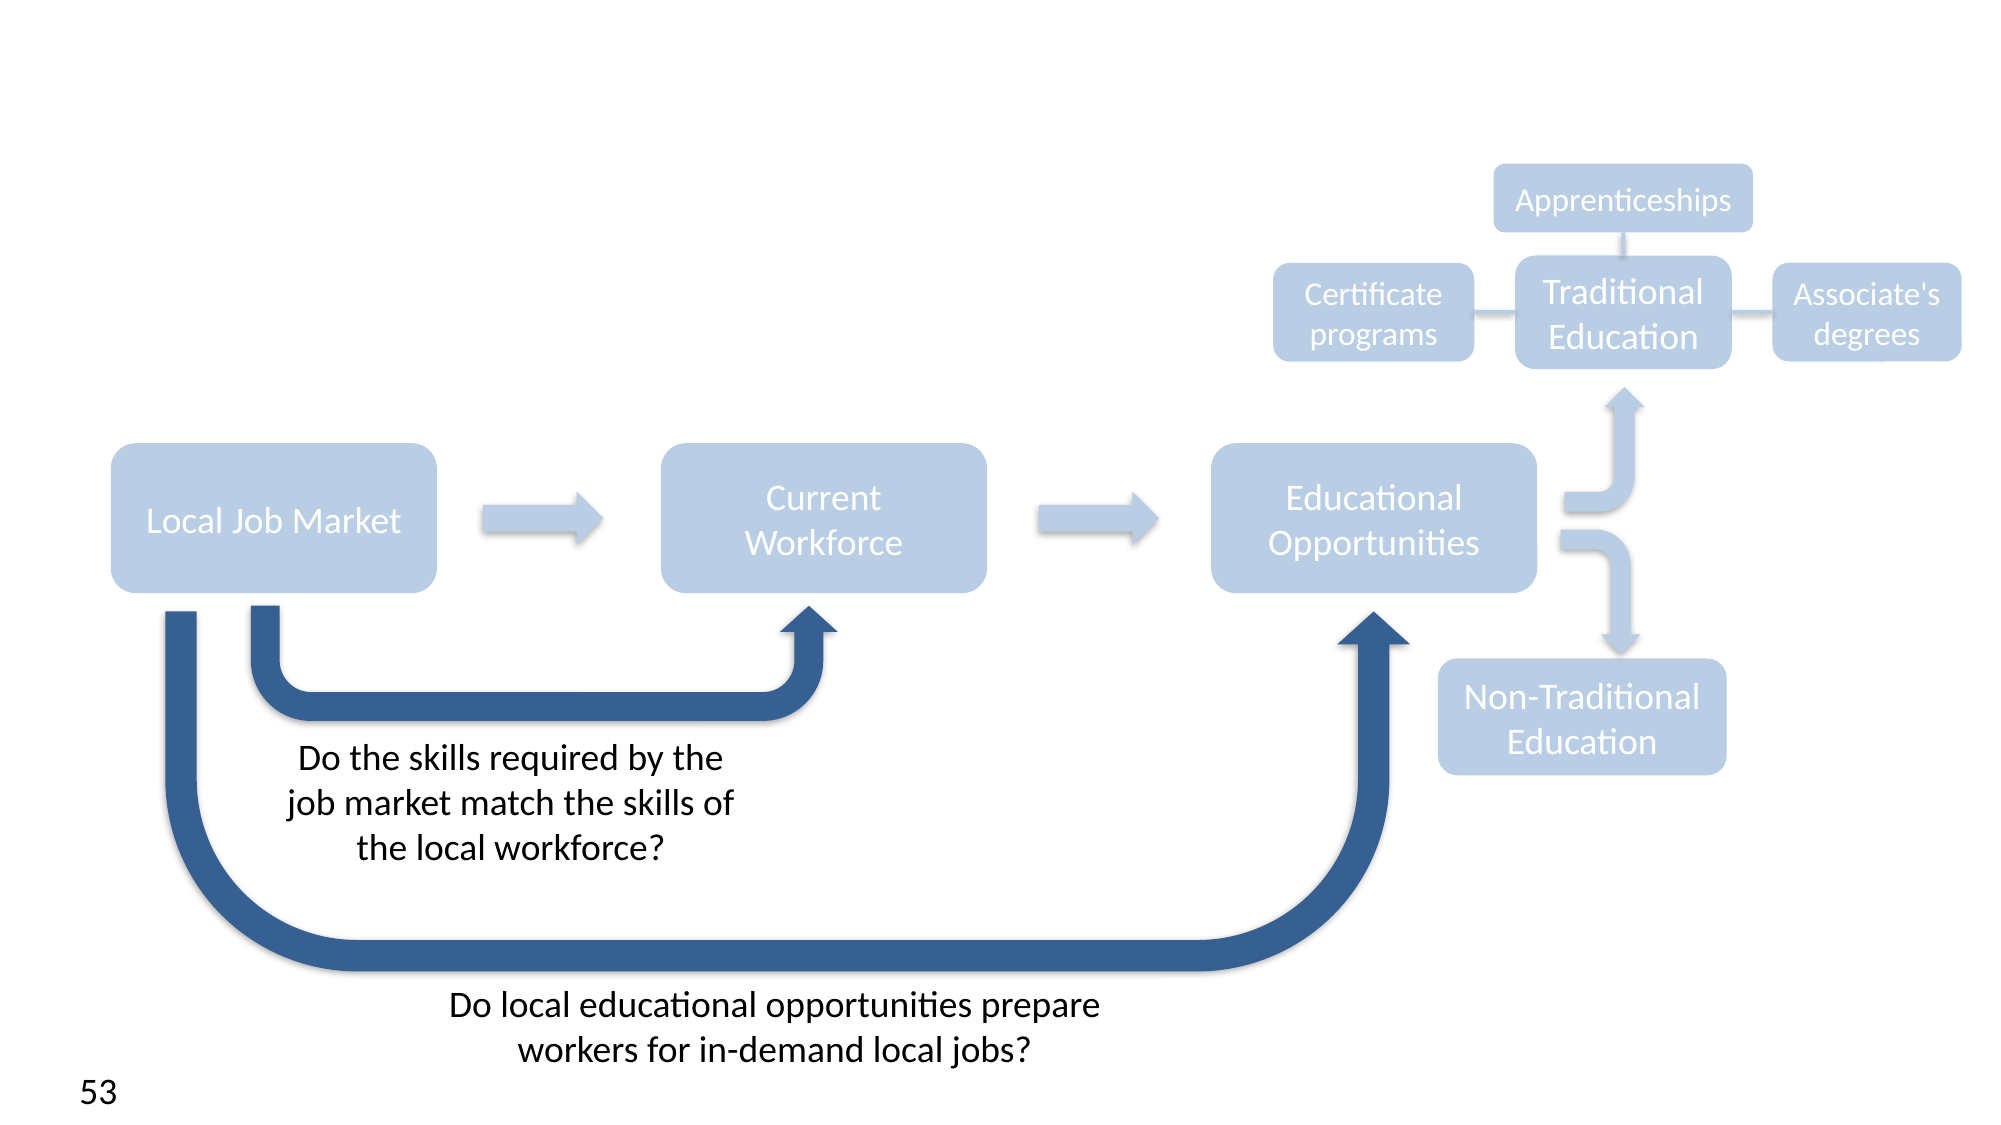

Apprenticeships
Traditional Education
Associate's degrees
Certificate programs

Local Job Market
Current Workforce
Educational Opportunities

Non-Traditional Education
Do the skills required by the job market match the skills of the local workforce?
Non-Traditional Education
Do local educational opportunities prepare workers for in-demand local jobs?
Massively open online courses
Coding bootcamps
53
Certifications